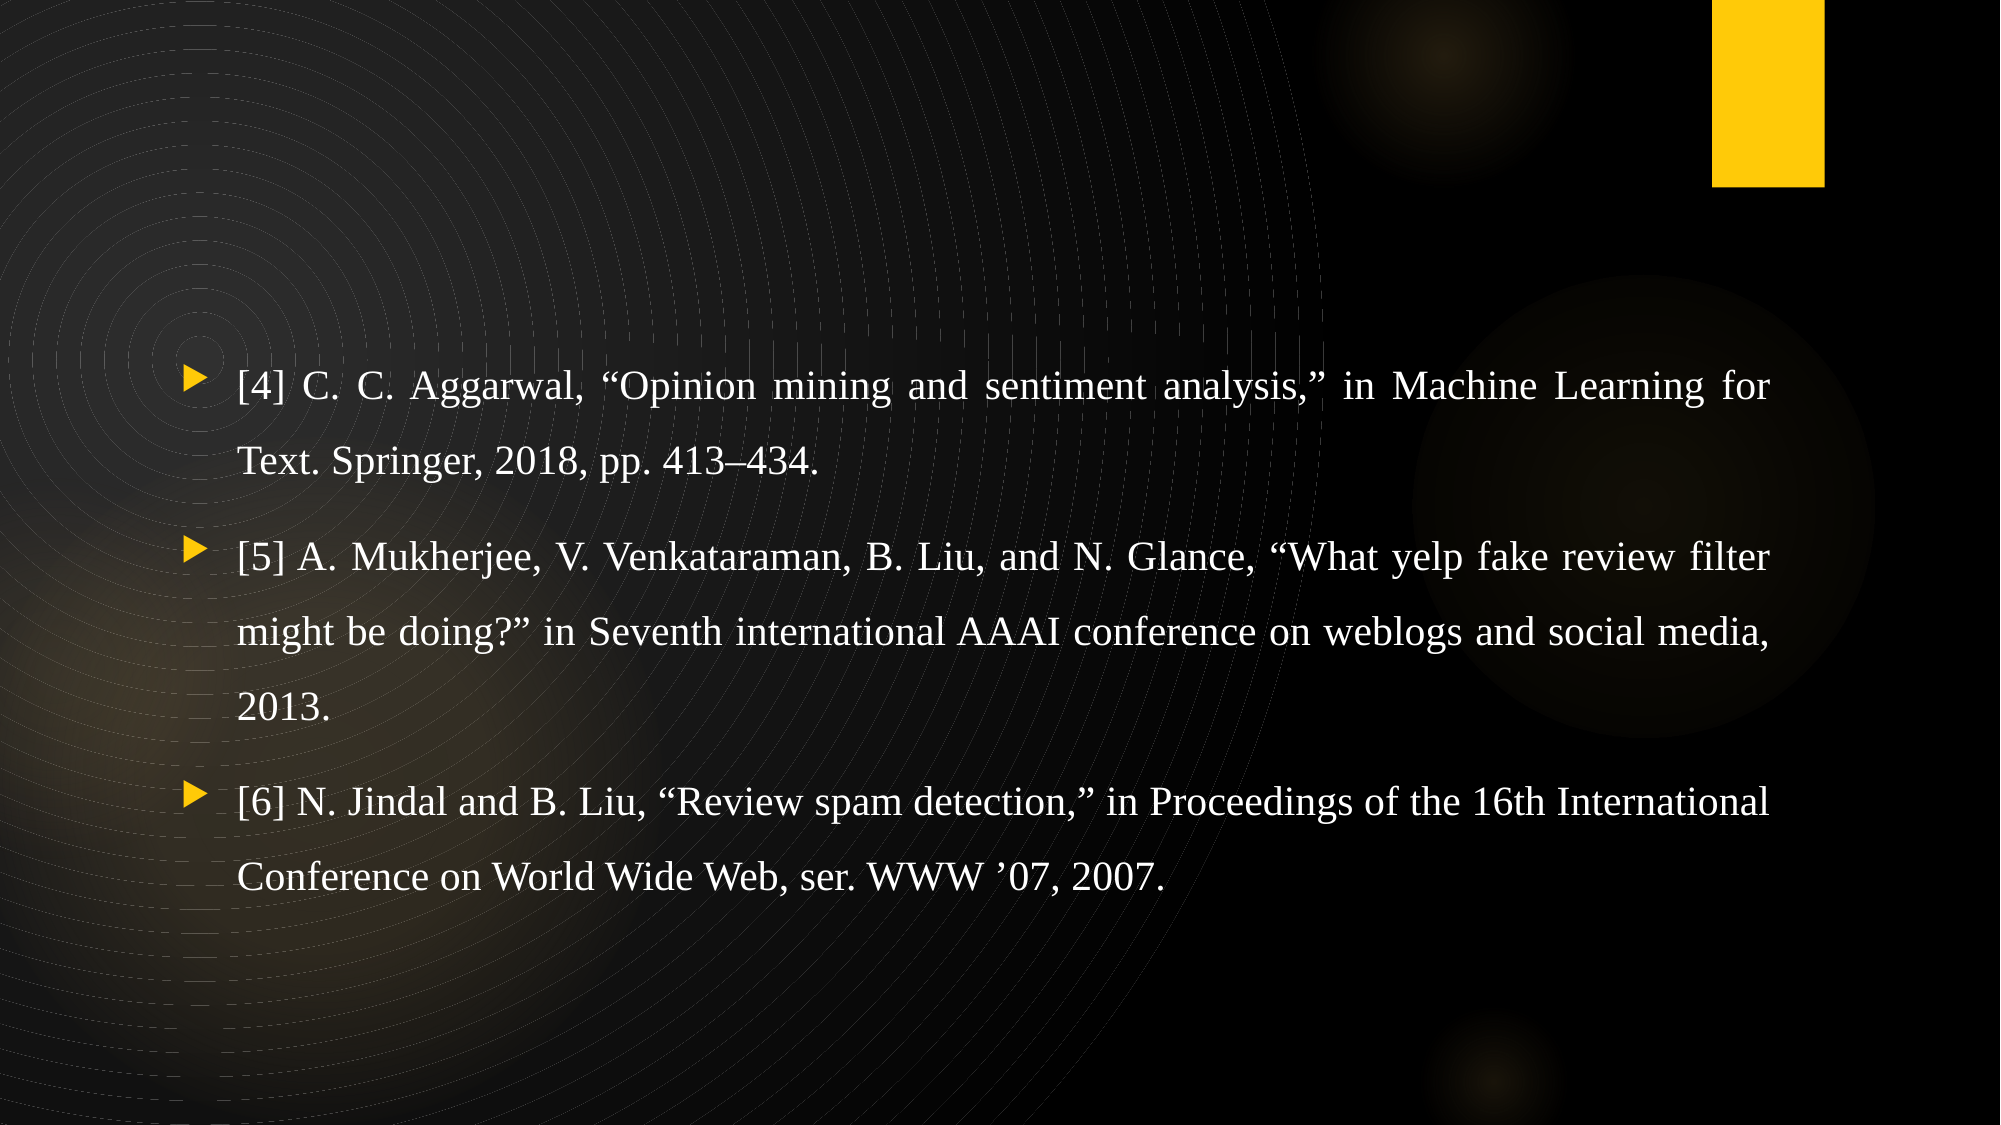

[4] C. C. Aggarwal, “Opinion mining and sentiment analysis,” in Machine Learning for Text. Springer, 2018, pp. 413–434.
[5] A. Mukherjee, V. Venkataraman, B. Liu, and N. Glance, “What yelp fake review filter might be doing?” in Seventh international AAAI conference on weblogs and social media, 2013.
[6] N. Jindal and B. Liu, “Review spam detection,” in Proceedings of the 16th International Conference on World Wide Web, ser. WWW ’07, 2007.